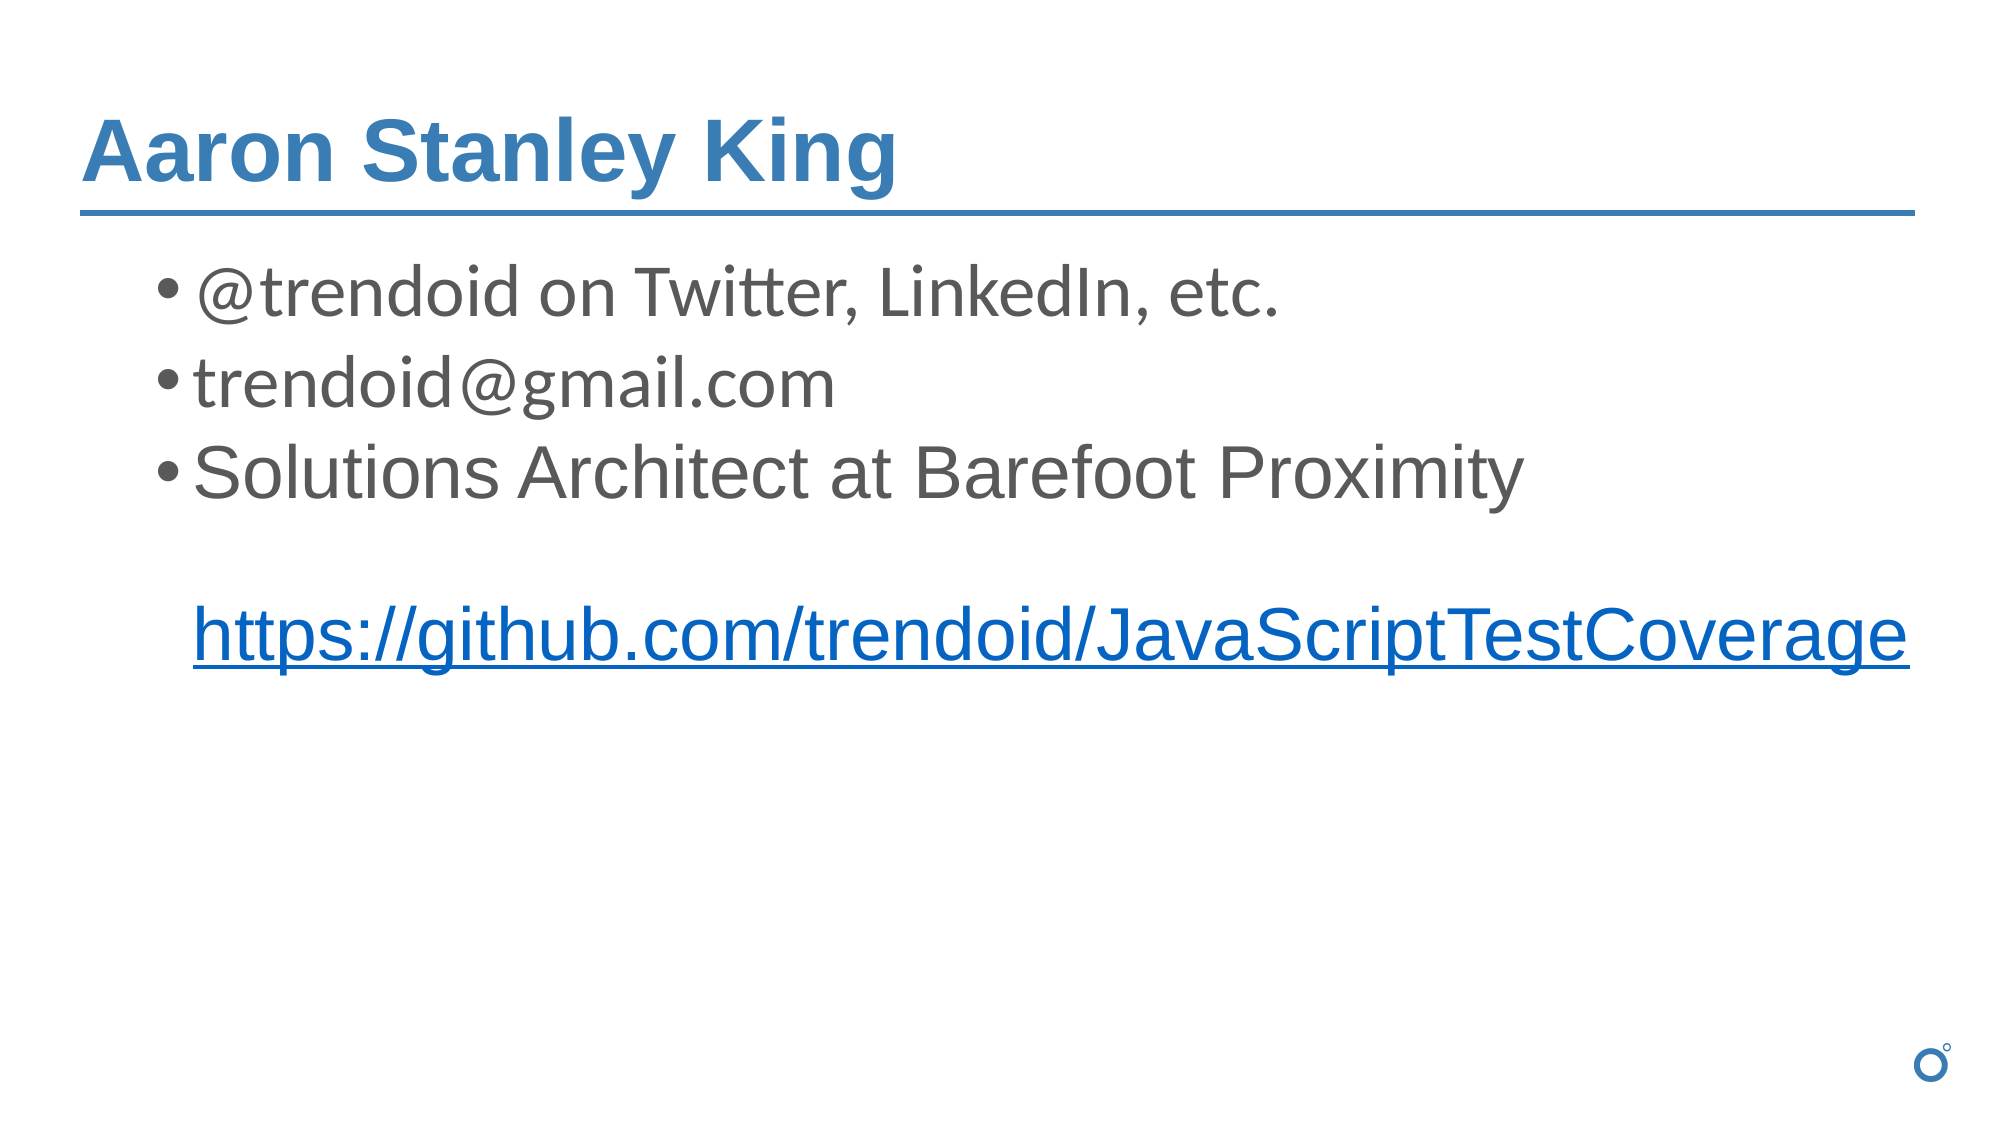

# Aaron Stanley King
@trendoid on Twitter, LinkedIn, etc.
trendoid@gmail.com
Solutions Architect at Barefoot Proximity
https://github.com/trendoid/JavaScriptTestCoverage